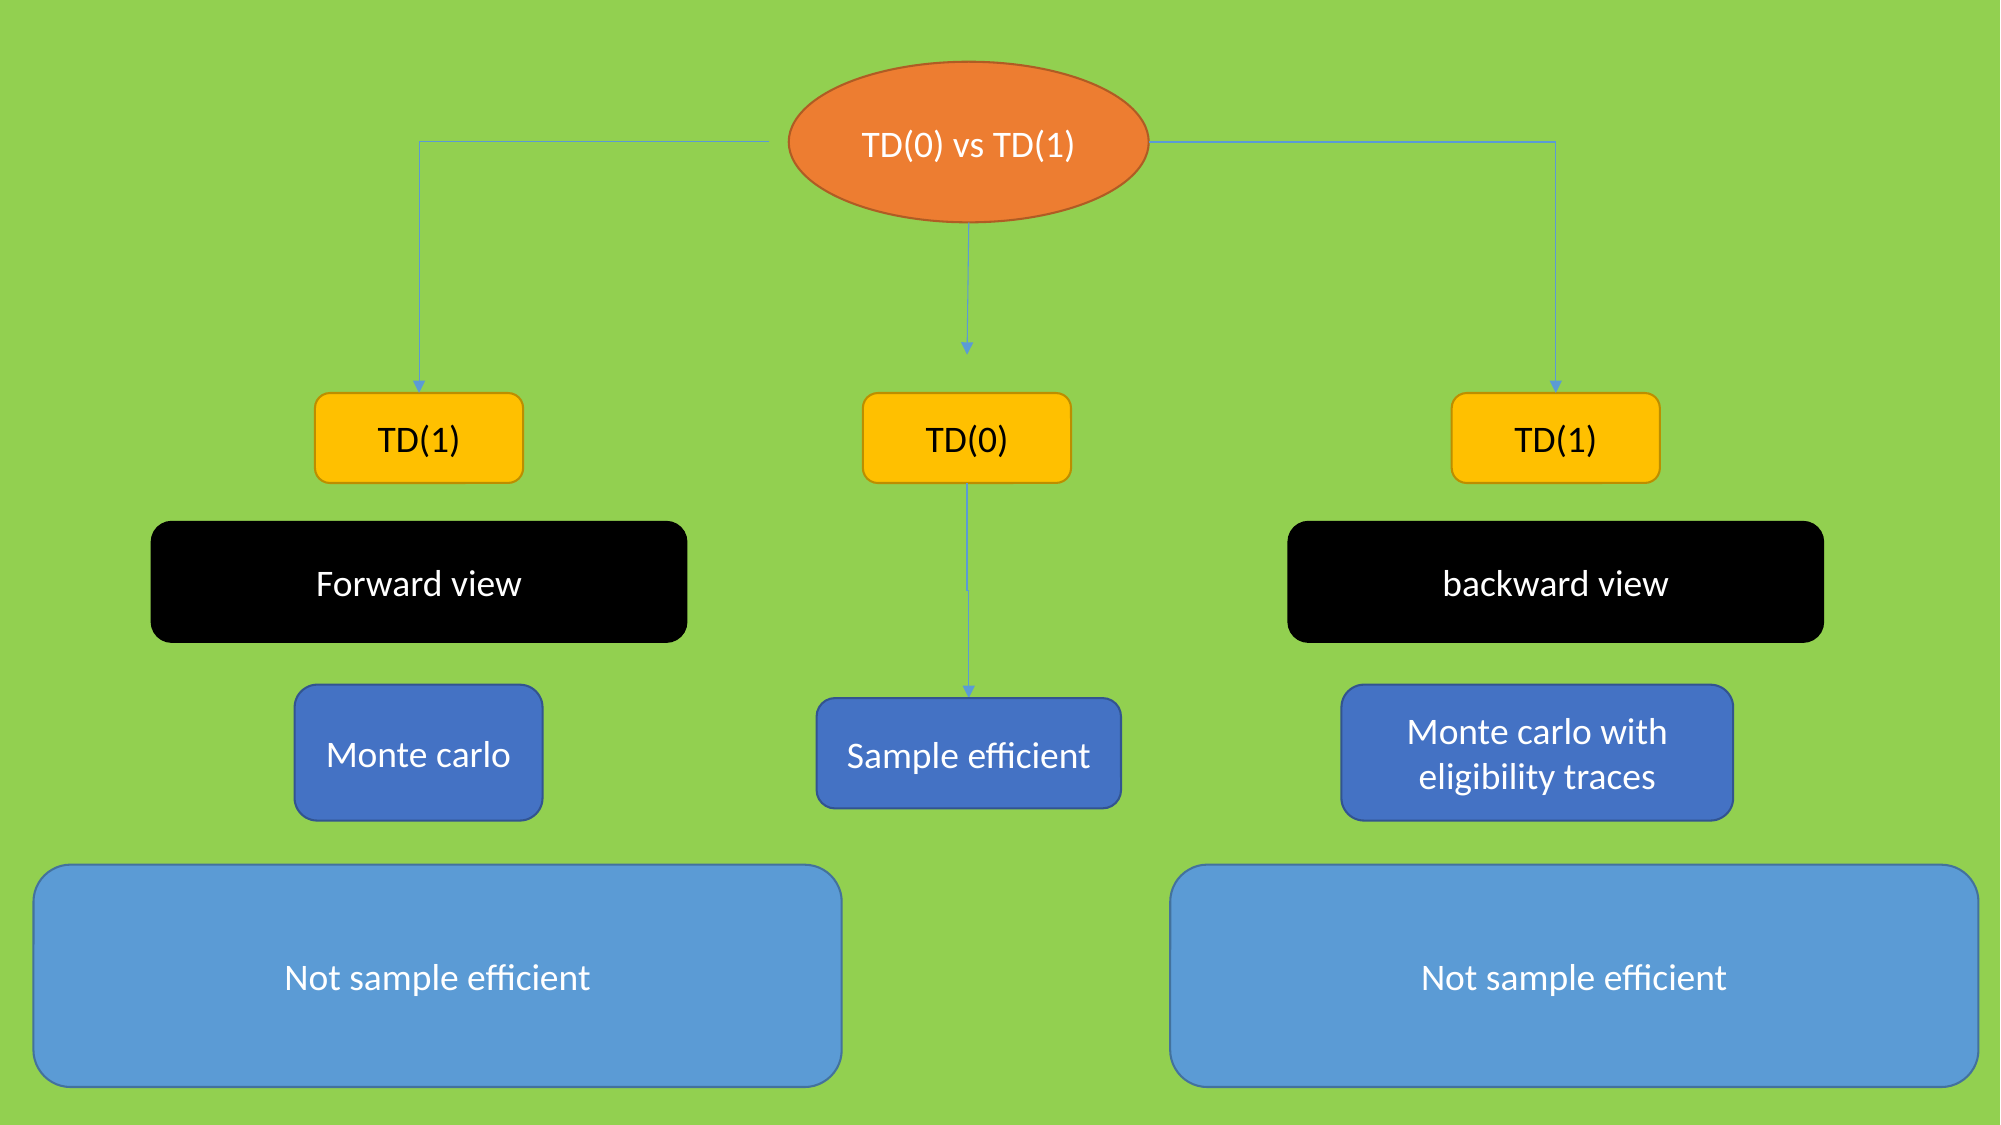

TD(0) vs TD(1)
TD(1)
TD(0)
TD(1)
Forward view
backward view
Monte carlo
Monte carlo with eligibility traces
Sample efficient
Not sample efficient
Not sample efficient